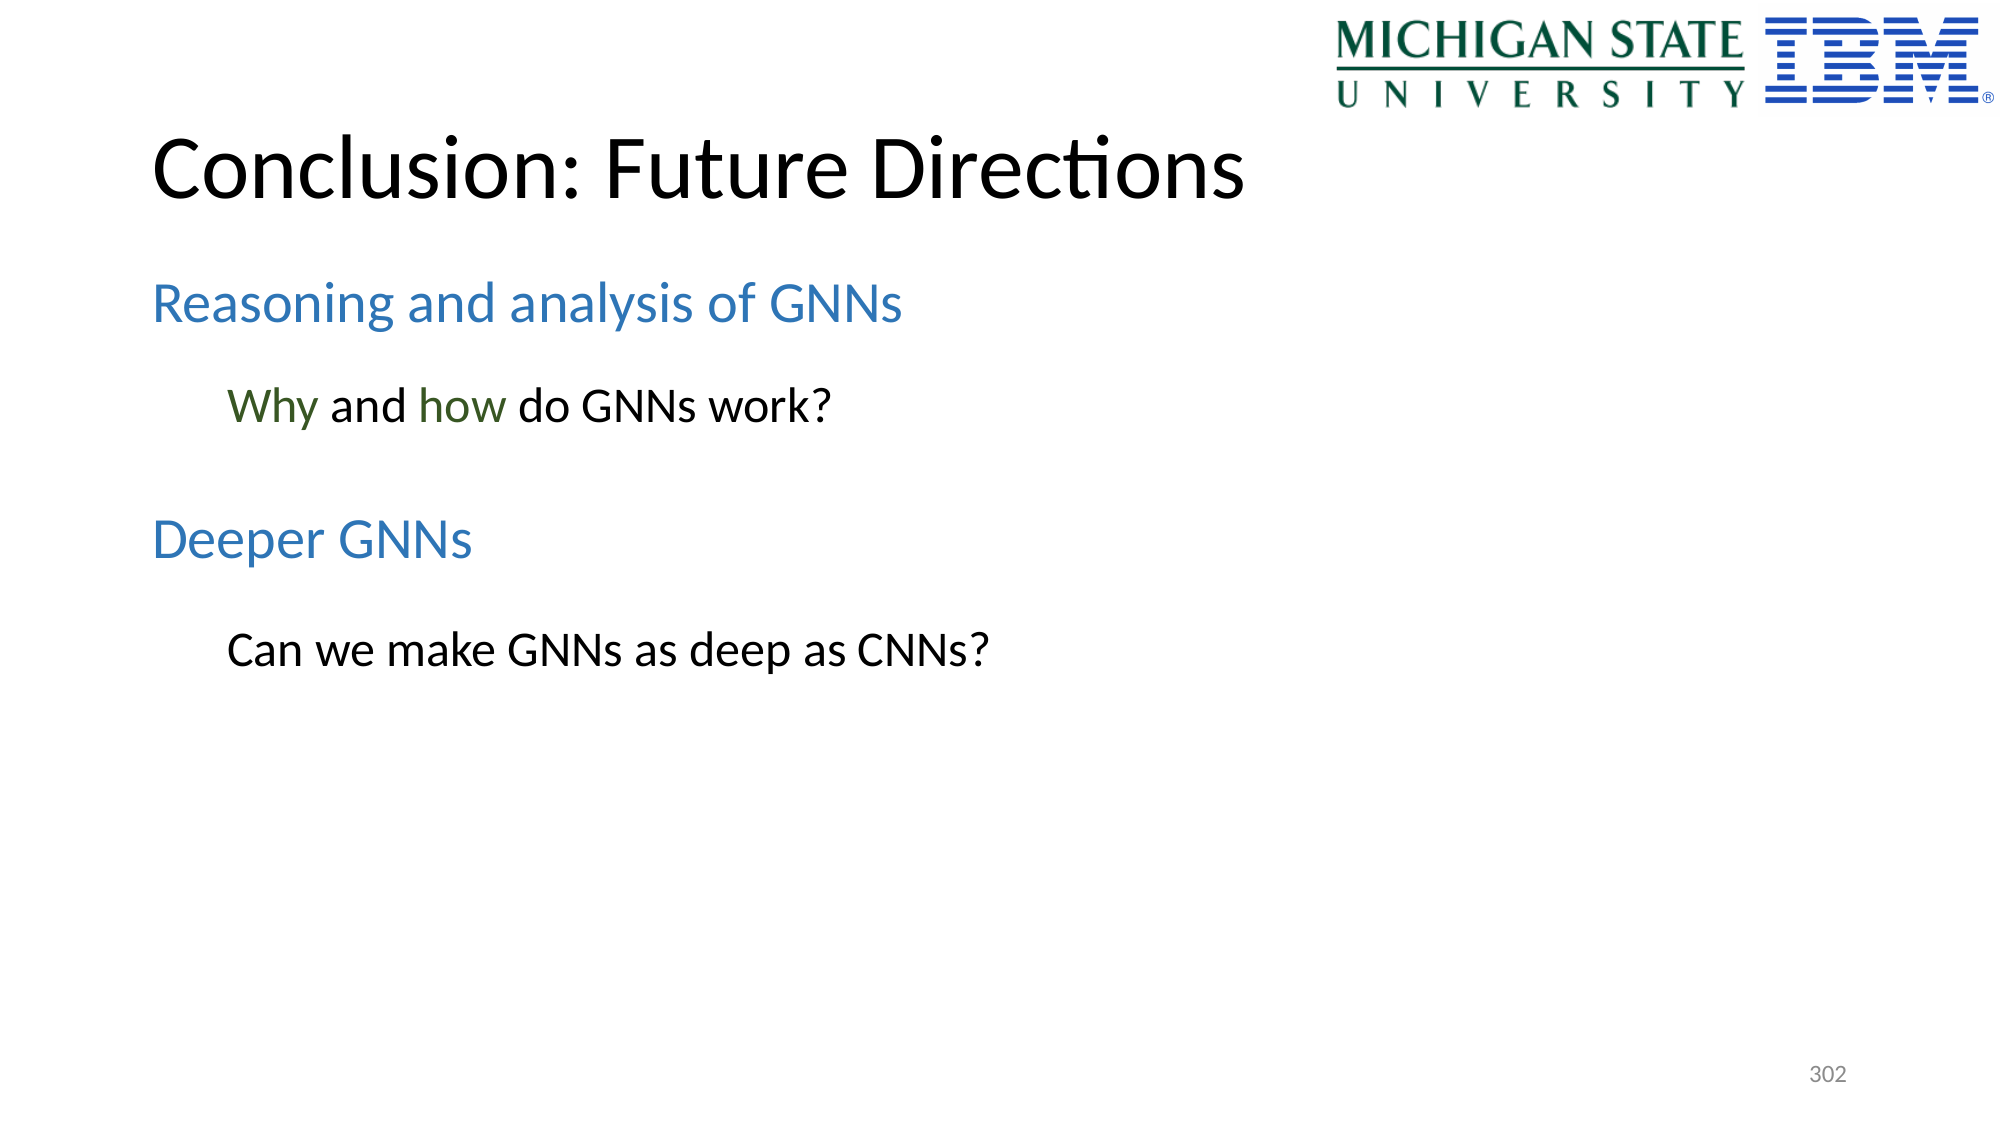

# Conclusion: Future Directions
Reasoning and analysis of GNNs
Why and how do GNNs work?
Deeper GNNs
Can we make GNNs as deep as CNNs?
302